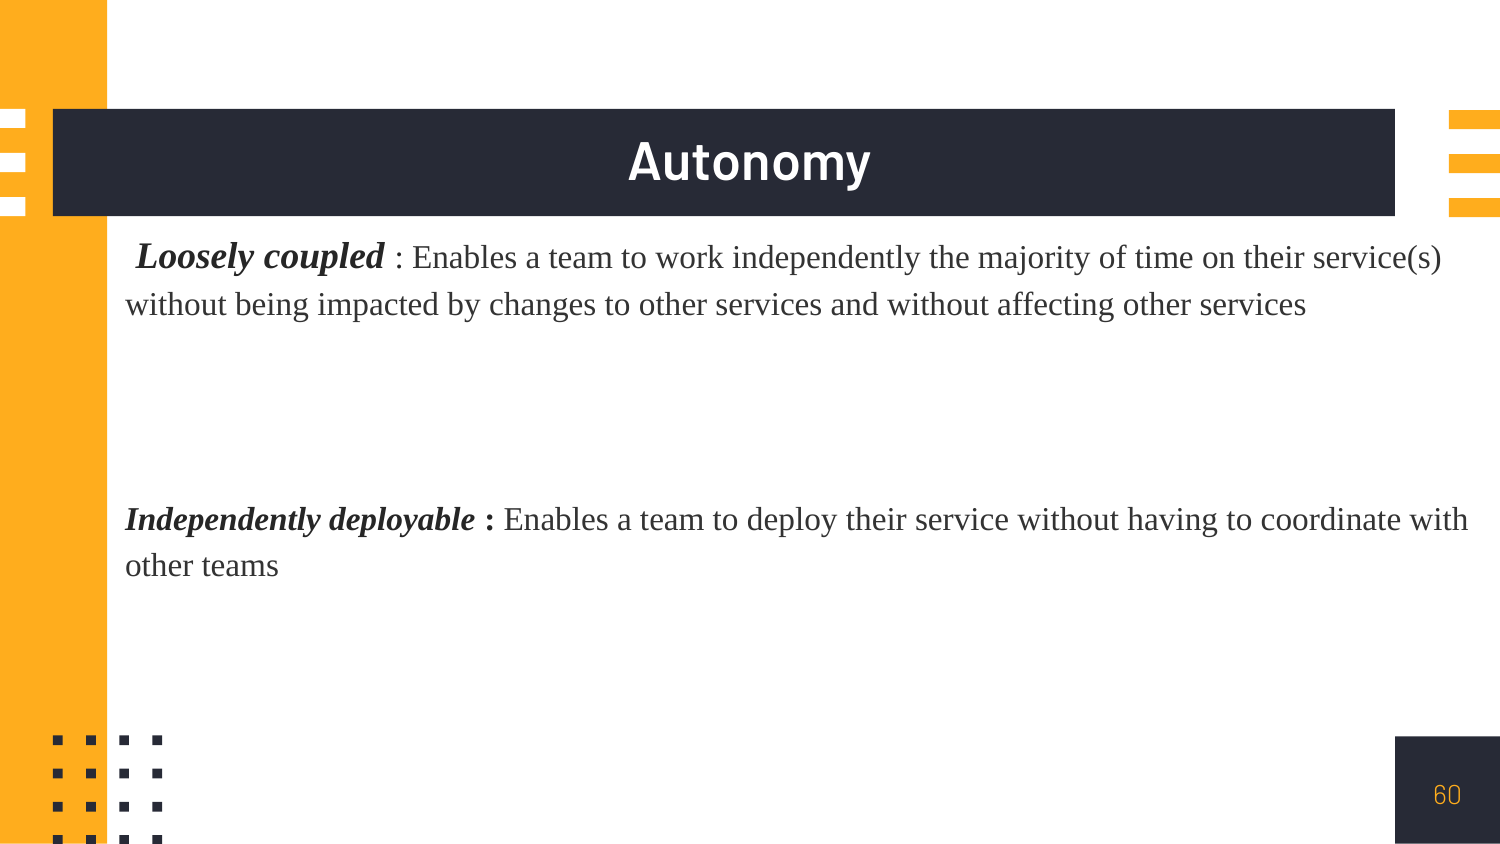

# Autonomy
 Loosely coupled : Enables a team to work independently the majority of time on their service(s) without being impacted by changes to other services and without affecting other services

Independently deployable : Enables a team to deploy their service without having to coordinate with other teams
60